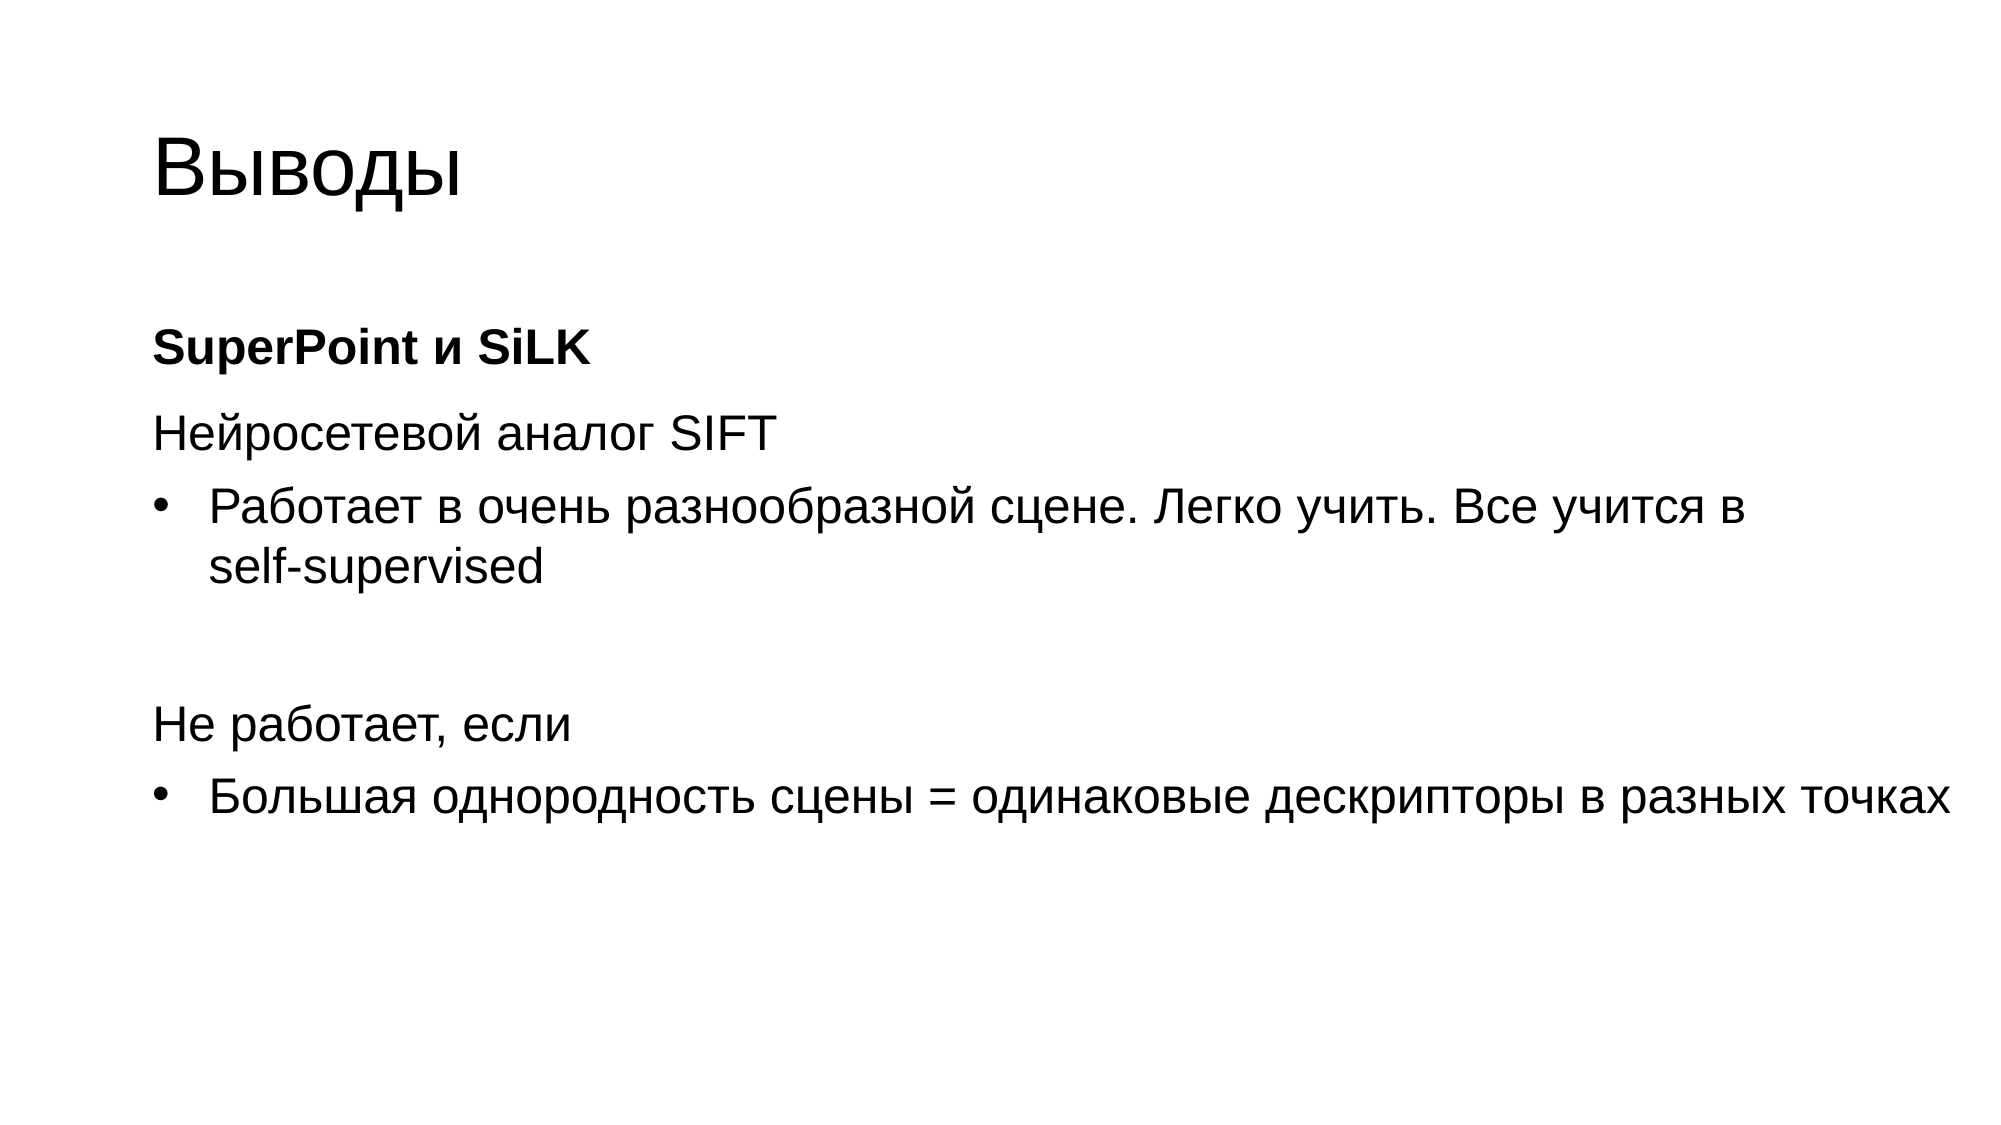

# Выводы
SuperPoint и SiLK
Нейросетевой аналог SIFT
Работает в очень разнообразной сцене. Легко учить. Все учится в self-supervised
Не работает, если
Большая однородность сцены = одинаковые дескрипторы в разных точках